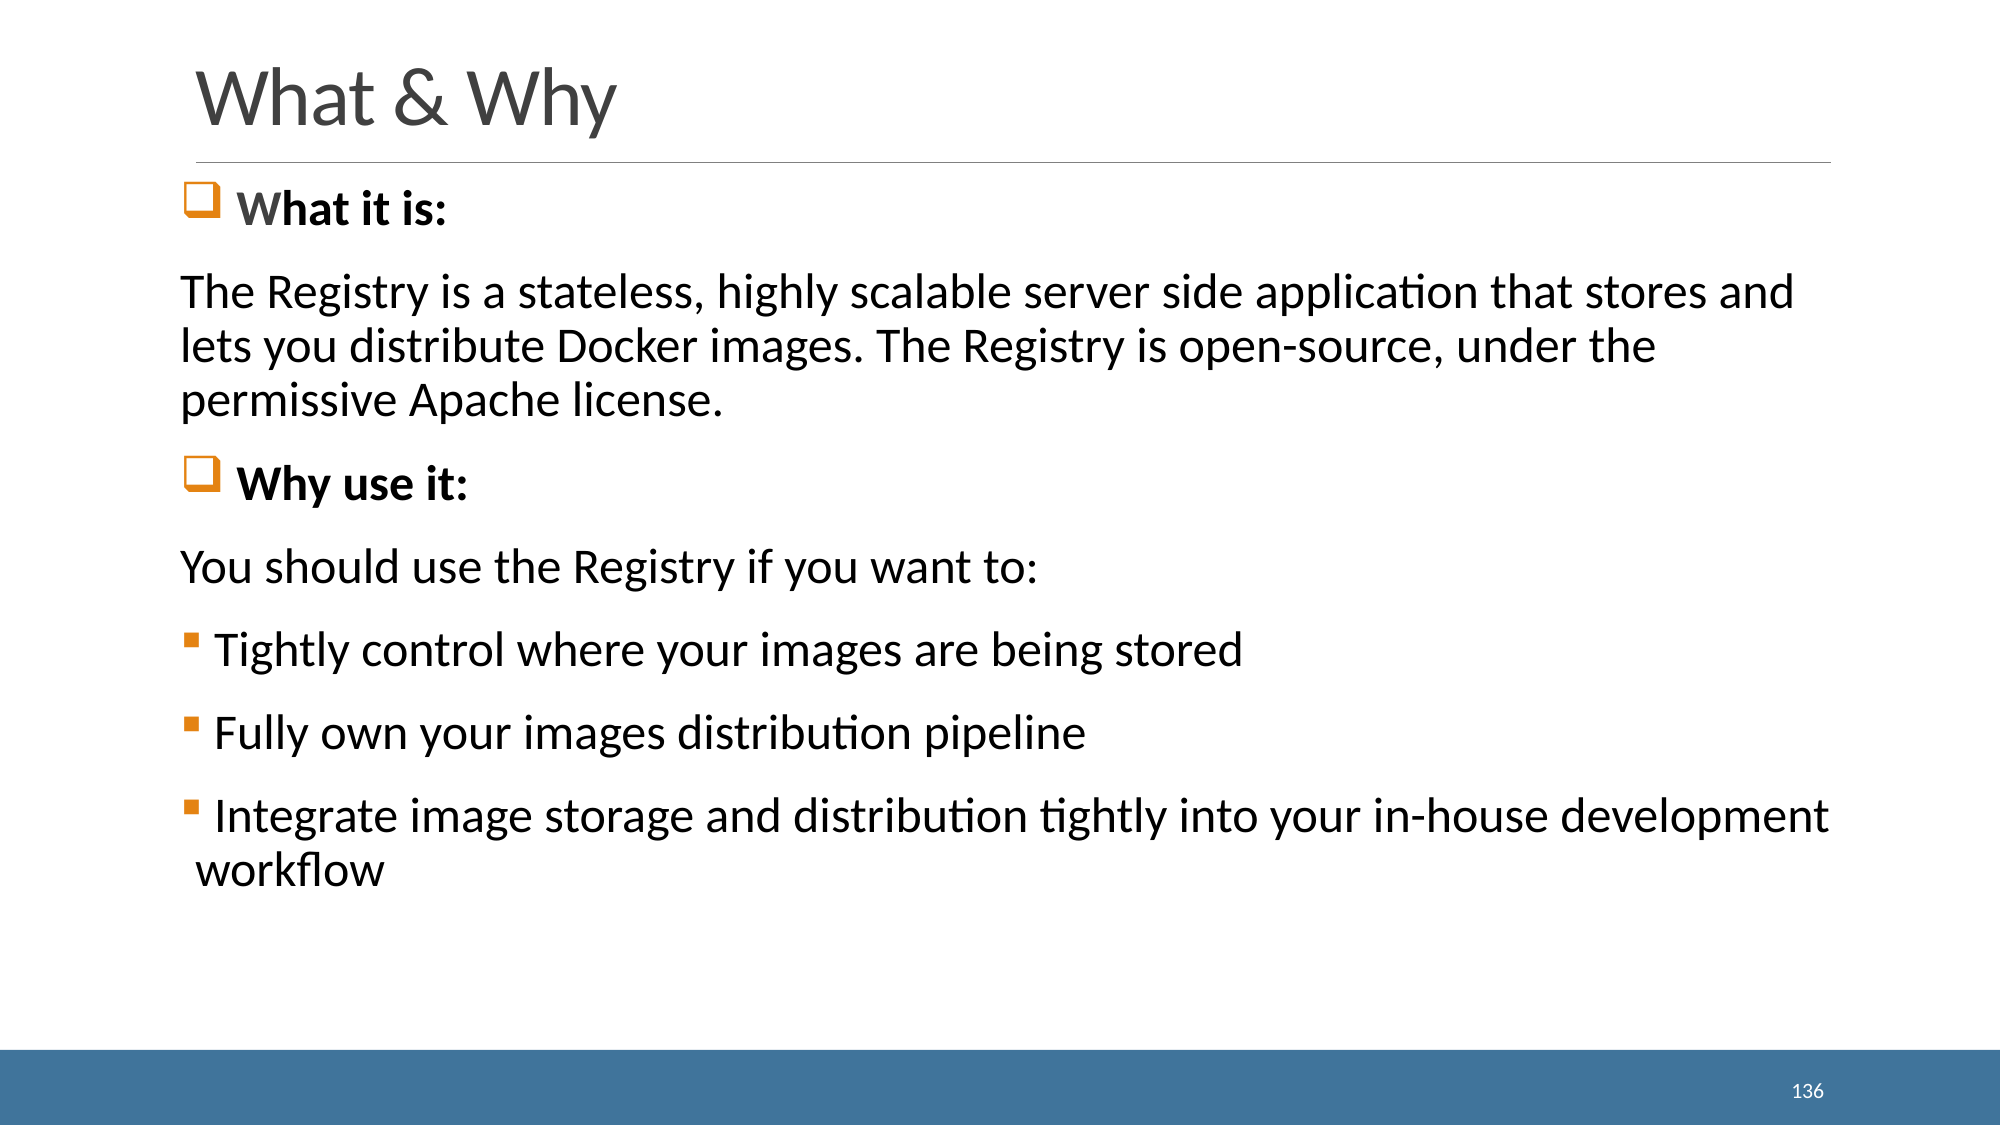

# What & Why
 What it is:
The Registry is a stateless, highly scalable server side application that stores and lets you distribute Docker images. The Registry is open-source, under the permissive Apache license.
 Why use it:
You should use the Registry if you want to:
 Tightly control where your images are being stored
 Fully own your images distribution pipeline
 Integrate image storage and distribution tightly into your in-house development workflow

136